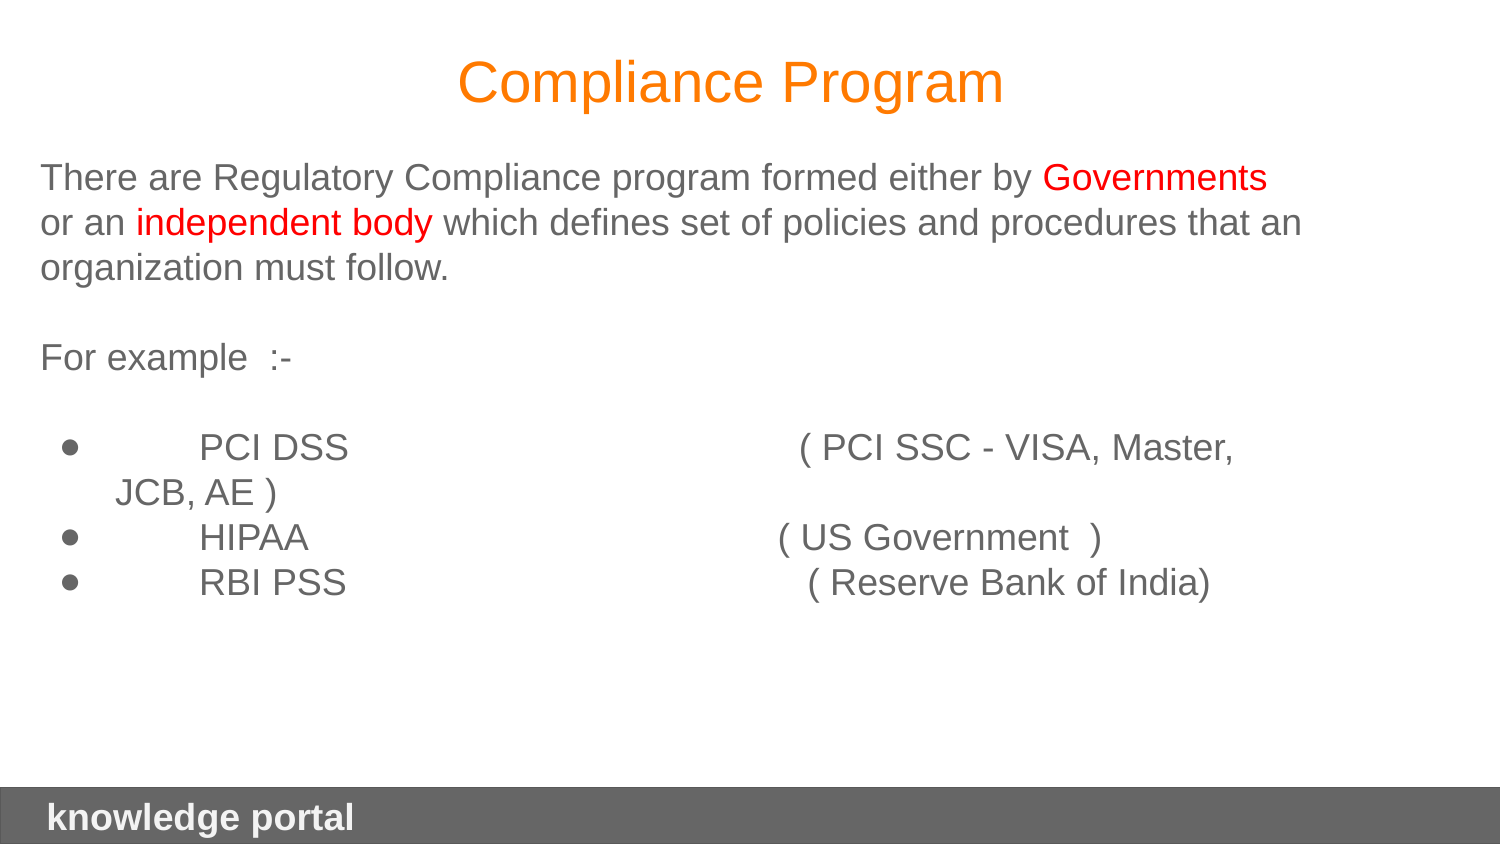

Compliance Program

There are Regulatory Compliance program formed either by Governments  or an independent body which defines set of policies and procedures that an organization must follow.

For example  :-

        PCI DSS                                           ( PCI SSC - VISA, Master, JCB, AE )
        HIPAA                                             ( US Government  )
        RBI PSS                                            ( Reserve Bank of India)

   knowledge portal